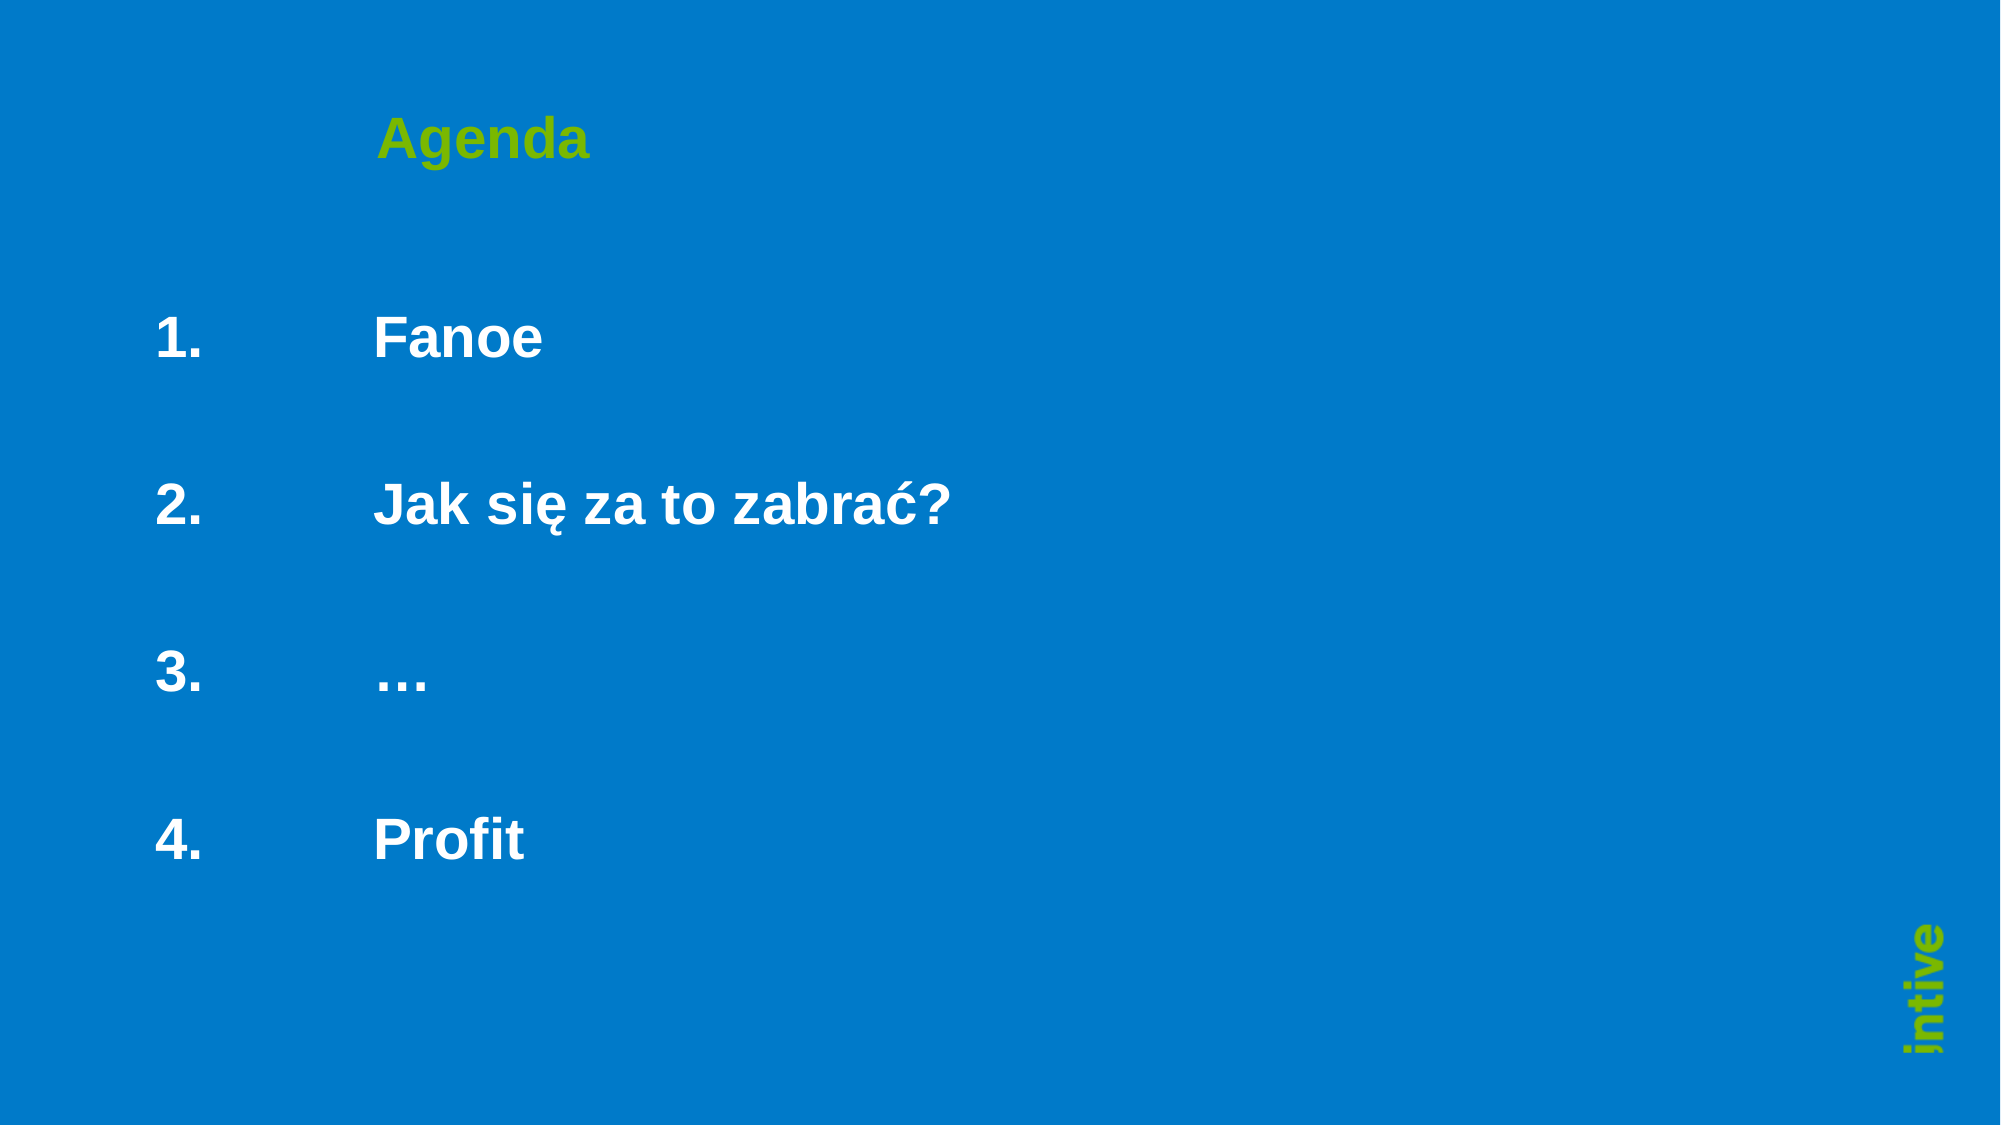

# Agenda
Fanoe

Jak się za to zabrać?

…

Profit